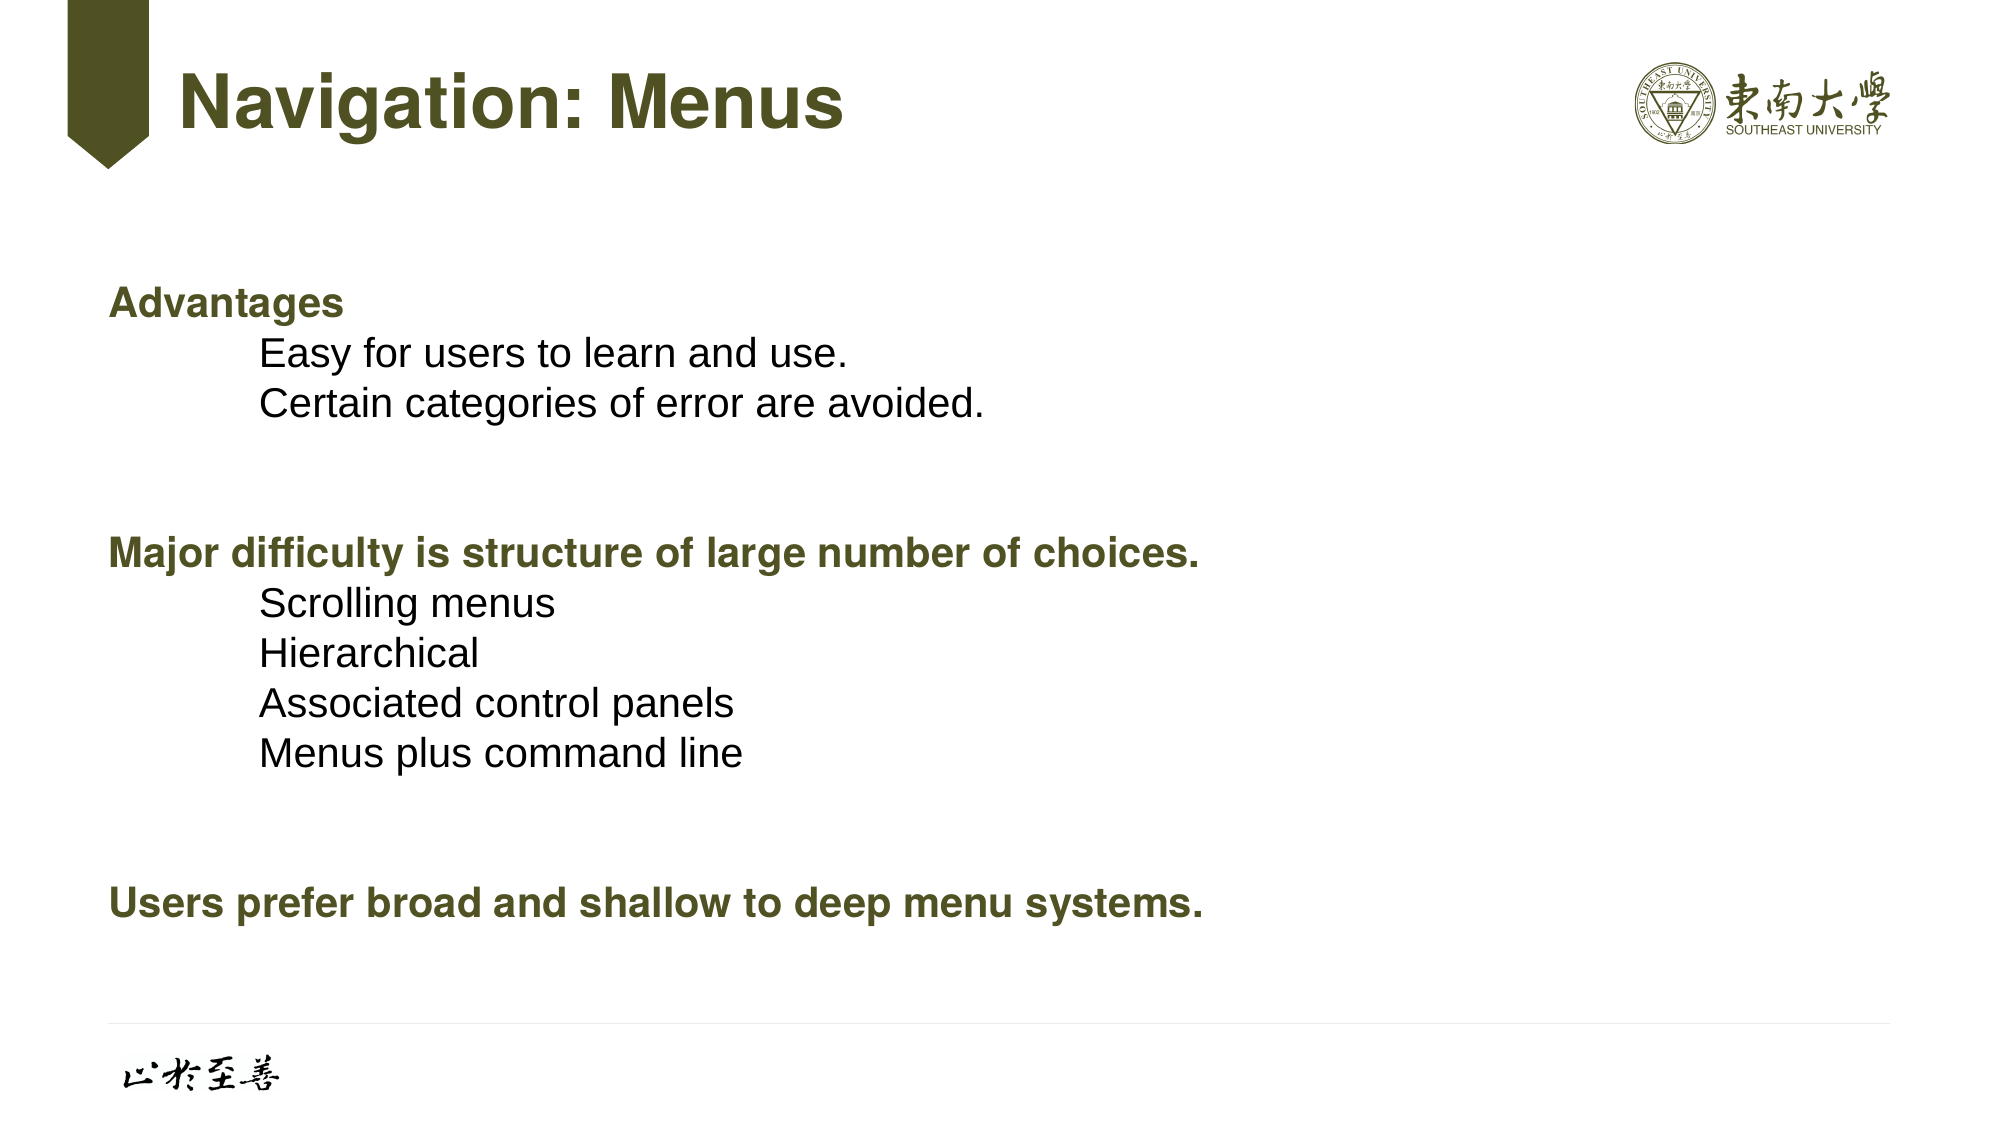

# Navigation: Menus
Advantages
Easy for users to learn and use.
Certain categories of error are avoided.

Major difficulty is structure of large number of choices.
Scrolling menus
Hierarchical
Associated control panels
Menus plus command line

Users prefer broad and shallow to deep menu systems.
34